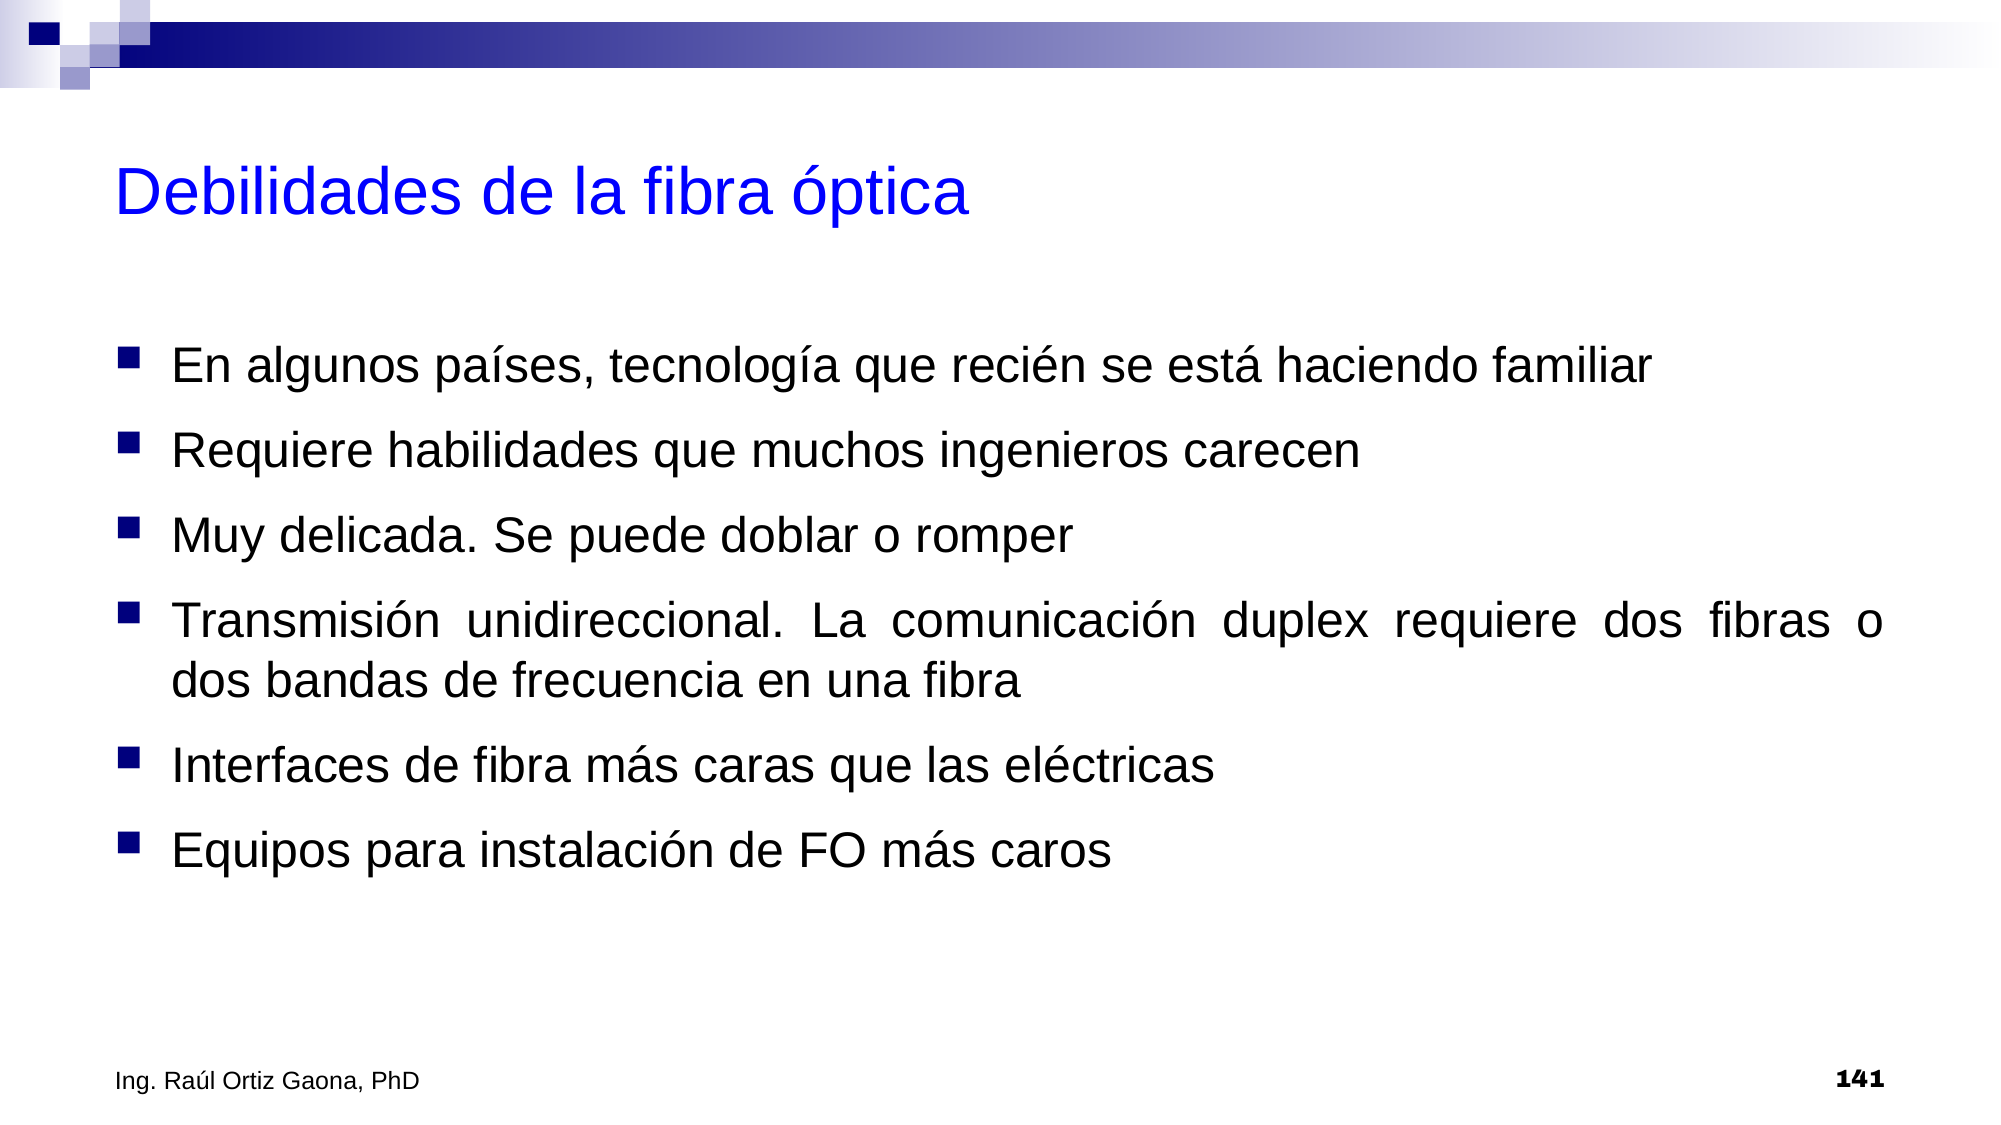

# Debilidades de la fibra óptica
En algunos países, tecnología que recién se está haciendo familiar
Requiere habilidades que muchos ingenieros carecen
Muy delicada. Se puede doblar o romper
Transmisión unidireccional. La comunicación duplex requiere dos fibras o dos bandas de frecuencia en una fibra
Interfaces de fibra más caras que las eléctricas
Equipos para instalación de FO más caros
Ing. Raúl Ortiz Gaona, PhD
141